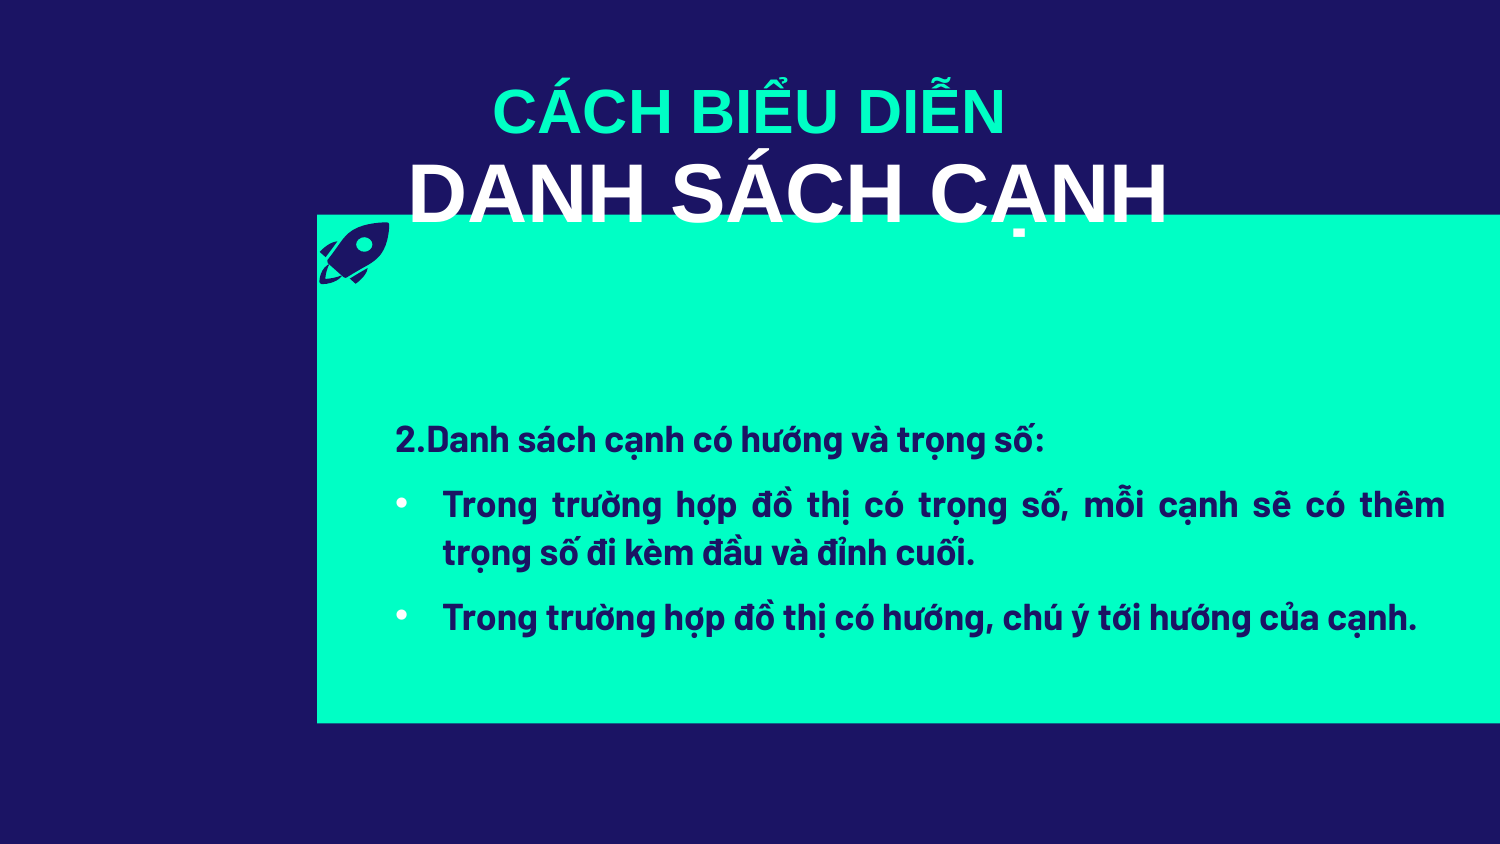

CÁCH BIỂU DIỄN
# DANH SÁCH CẠNH

2.Danh sách cạnh có hướng và trọng số:
Trong trường hợp đồ thị có trọng số, mỗi cạnh sẽ có thêm trọng số đi kèm đầu và đỉnh cuối.
Trong trường hợp đồ thị có hướng, chú ý tới hướng của cạnh.

MA TRẬN KỀ

DANH SÁCH KỀ